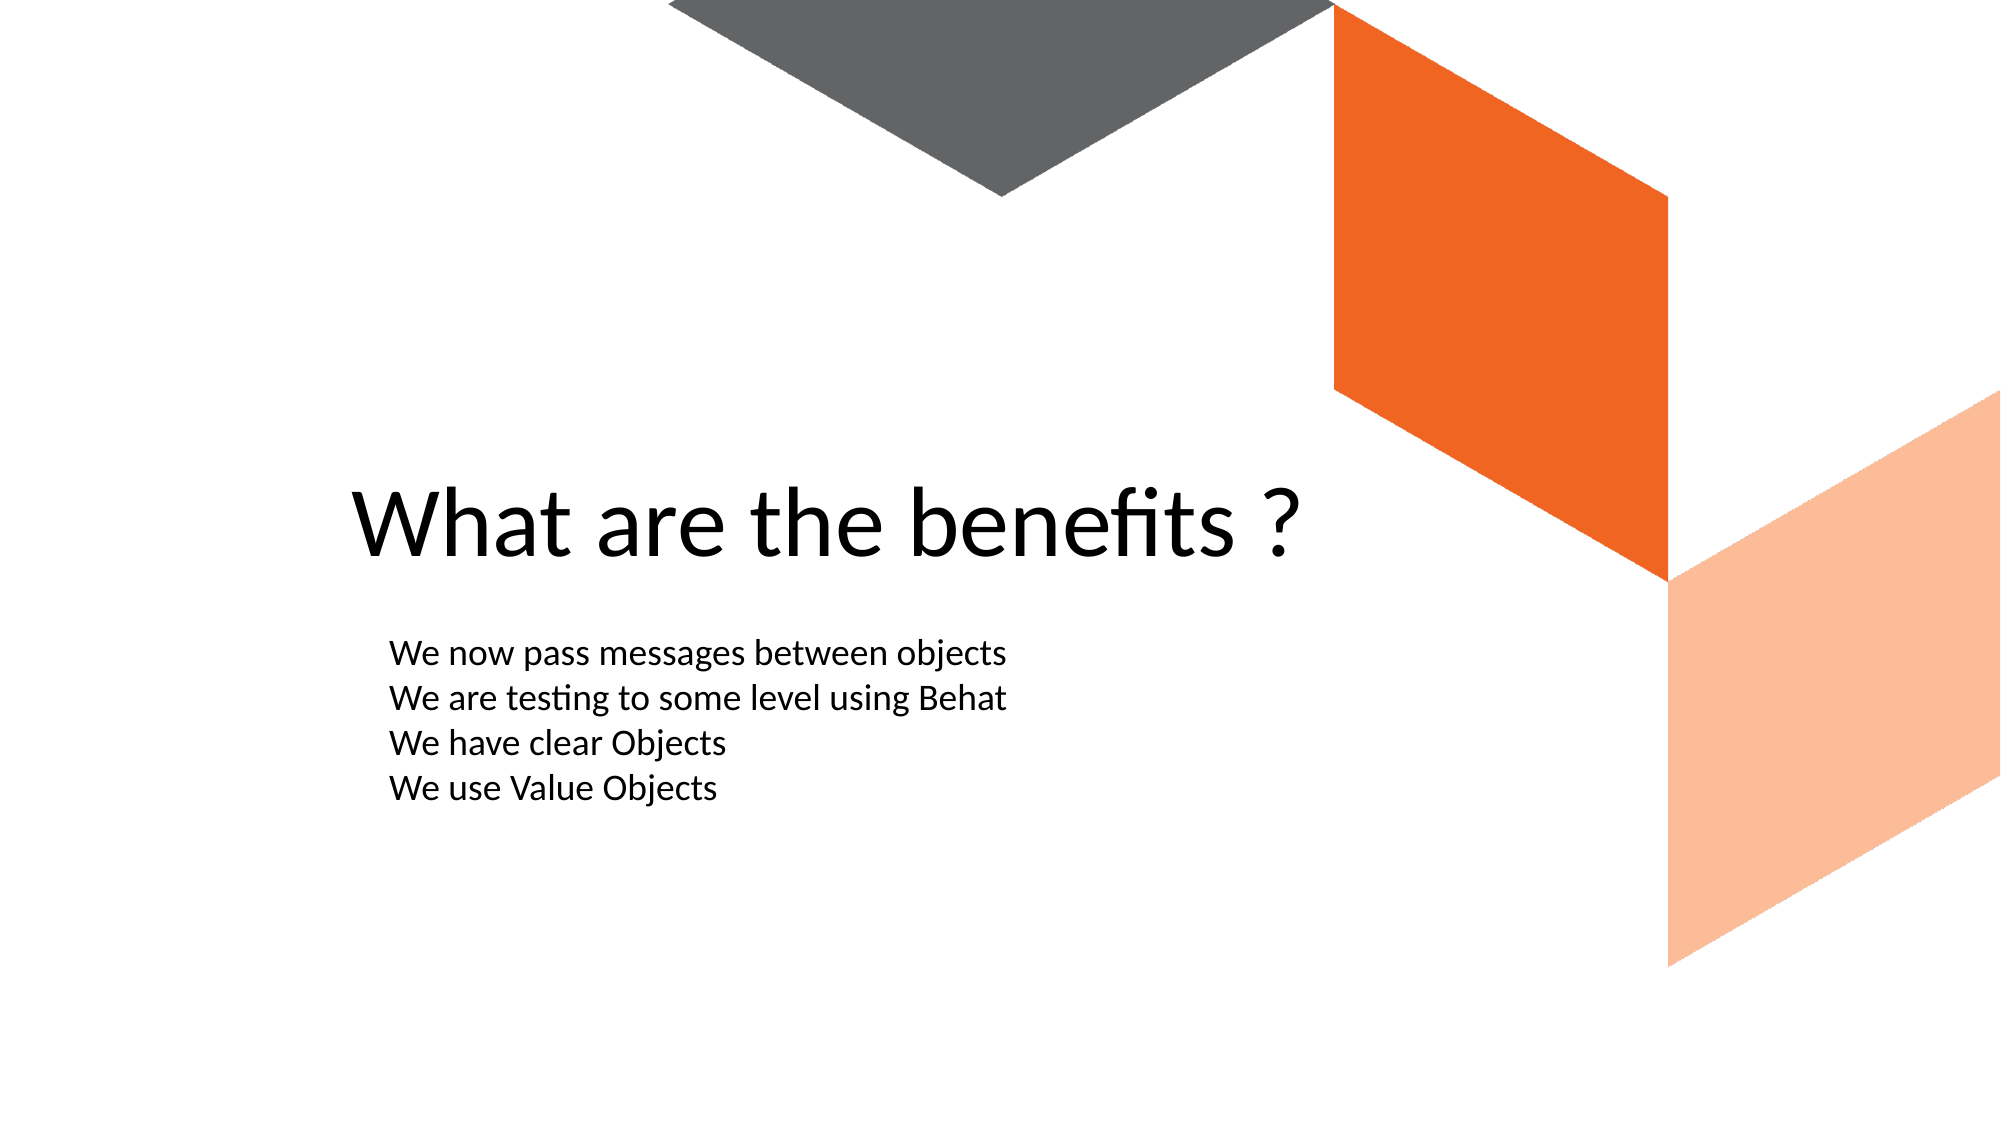

# What are the benefits ?
We now pass messages between objects
We are testing to some level using Behat
We have clear Objects
We use Value Objects